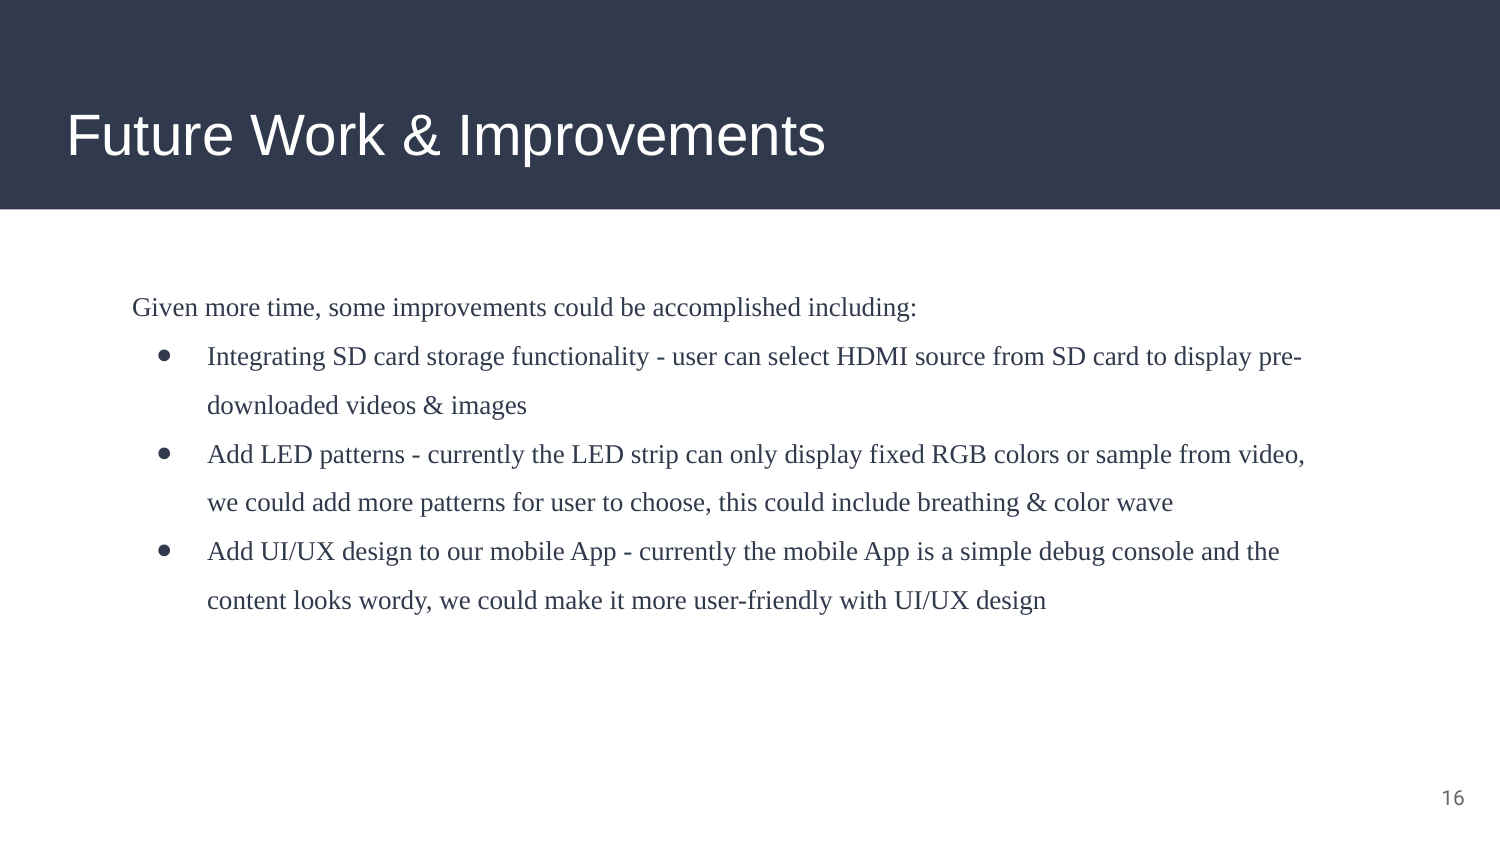

# Future Work & Improvements
Given more time, some improvements could be accomplished including:
Integrating SD card storage functionality - user can select HDMI source from SD card to display pre-downloaded videos & images
Add LED patterns - currently the LED strip can only display fixed RGB colors or sample from video, we could add more patterns for user to choose, this could include breathing & color wave
Add UI/UX design to our mobile App - currently the mobile App is a simple debug console and the content looks wordy, we could make it more user-friendly with UI/UX design
16